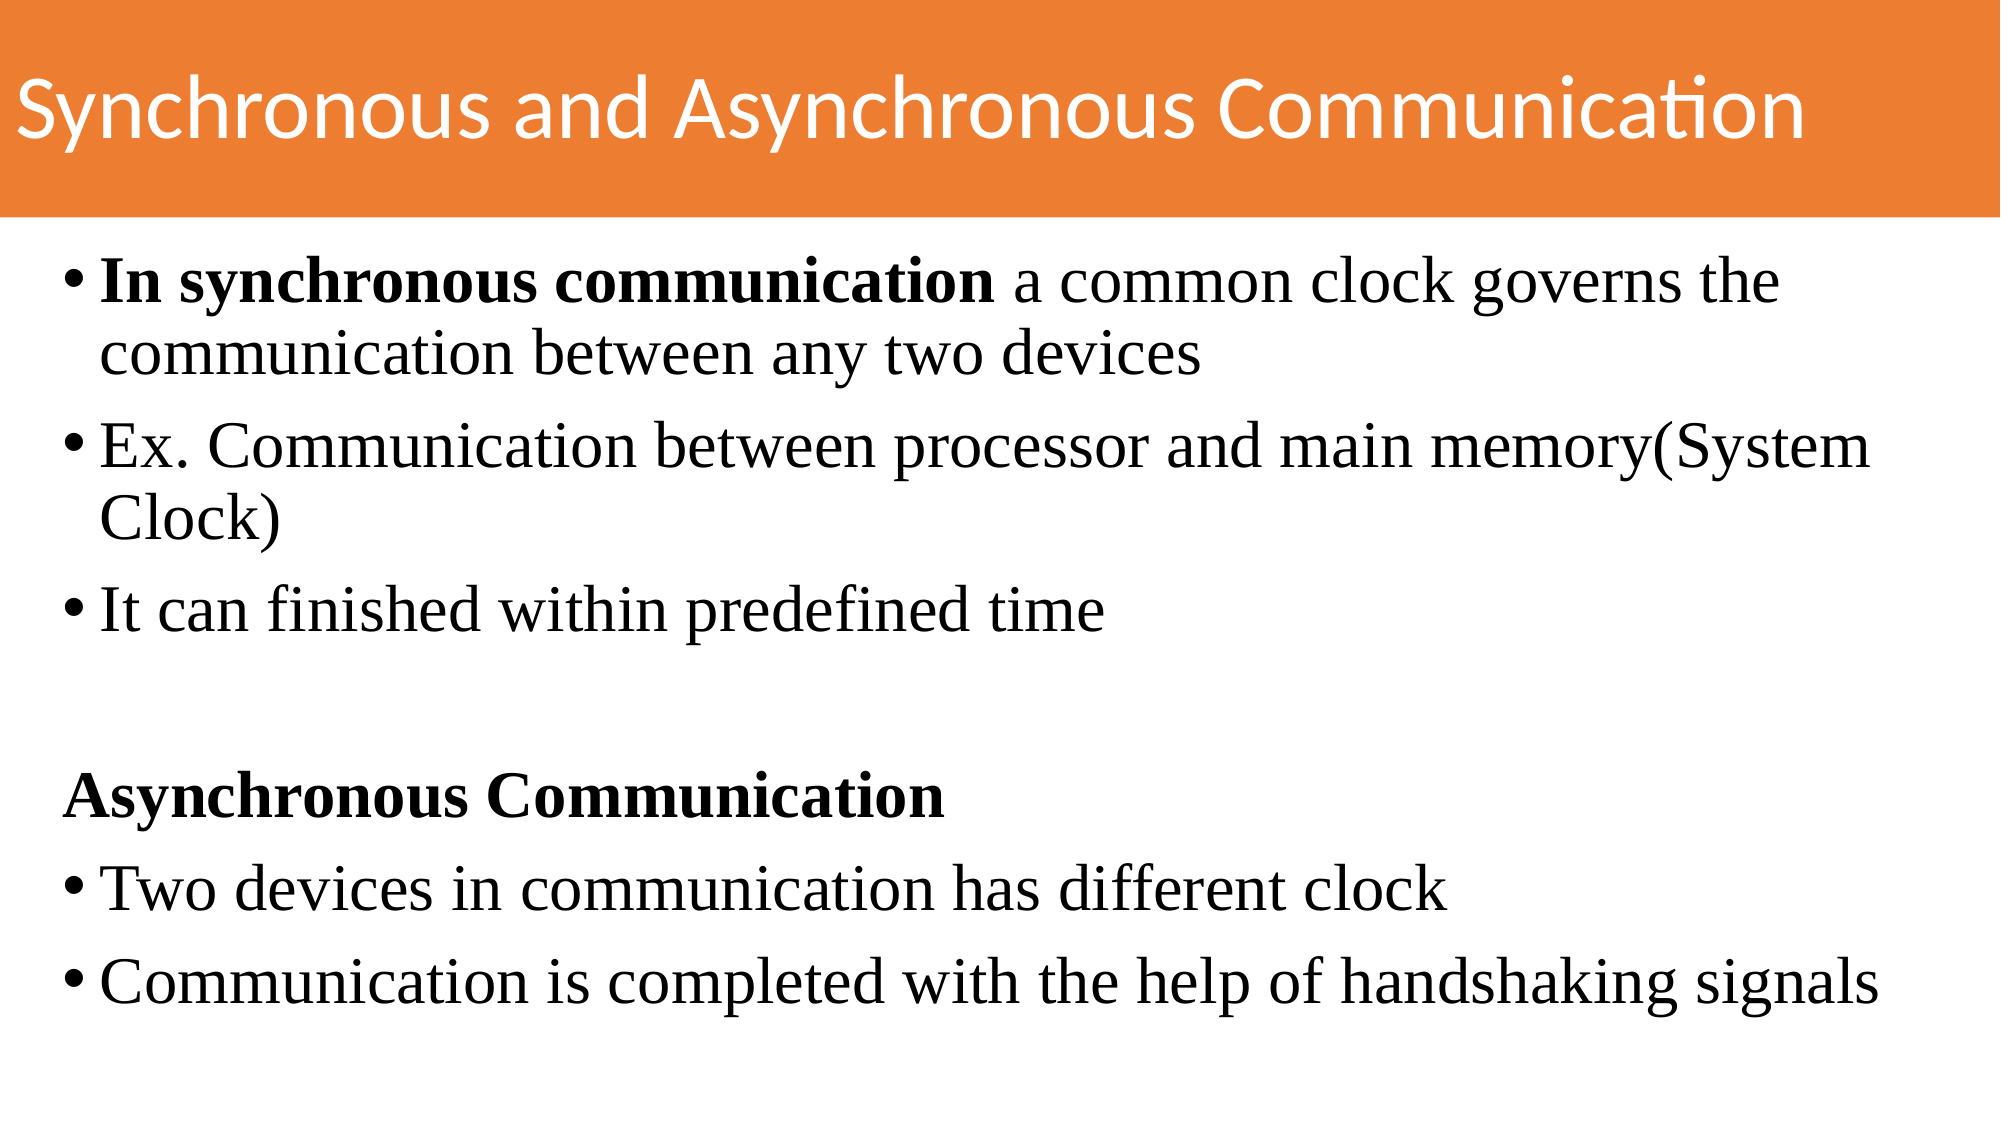

# Synchronous and Asynchronous Communication
In synchronous communication a common clock governs the communication between any two devices
Ex. Communication between processor and main memory(System Clock)
It can finished within predefined time

Asynchronous Communication
Two devices in communication has different clock
Communication is completed with the help of handshaking signals